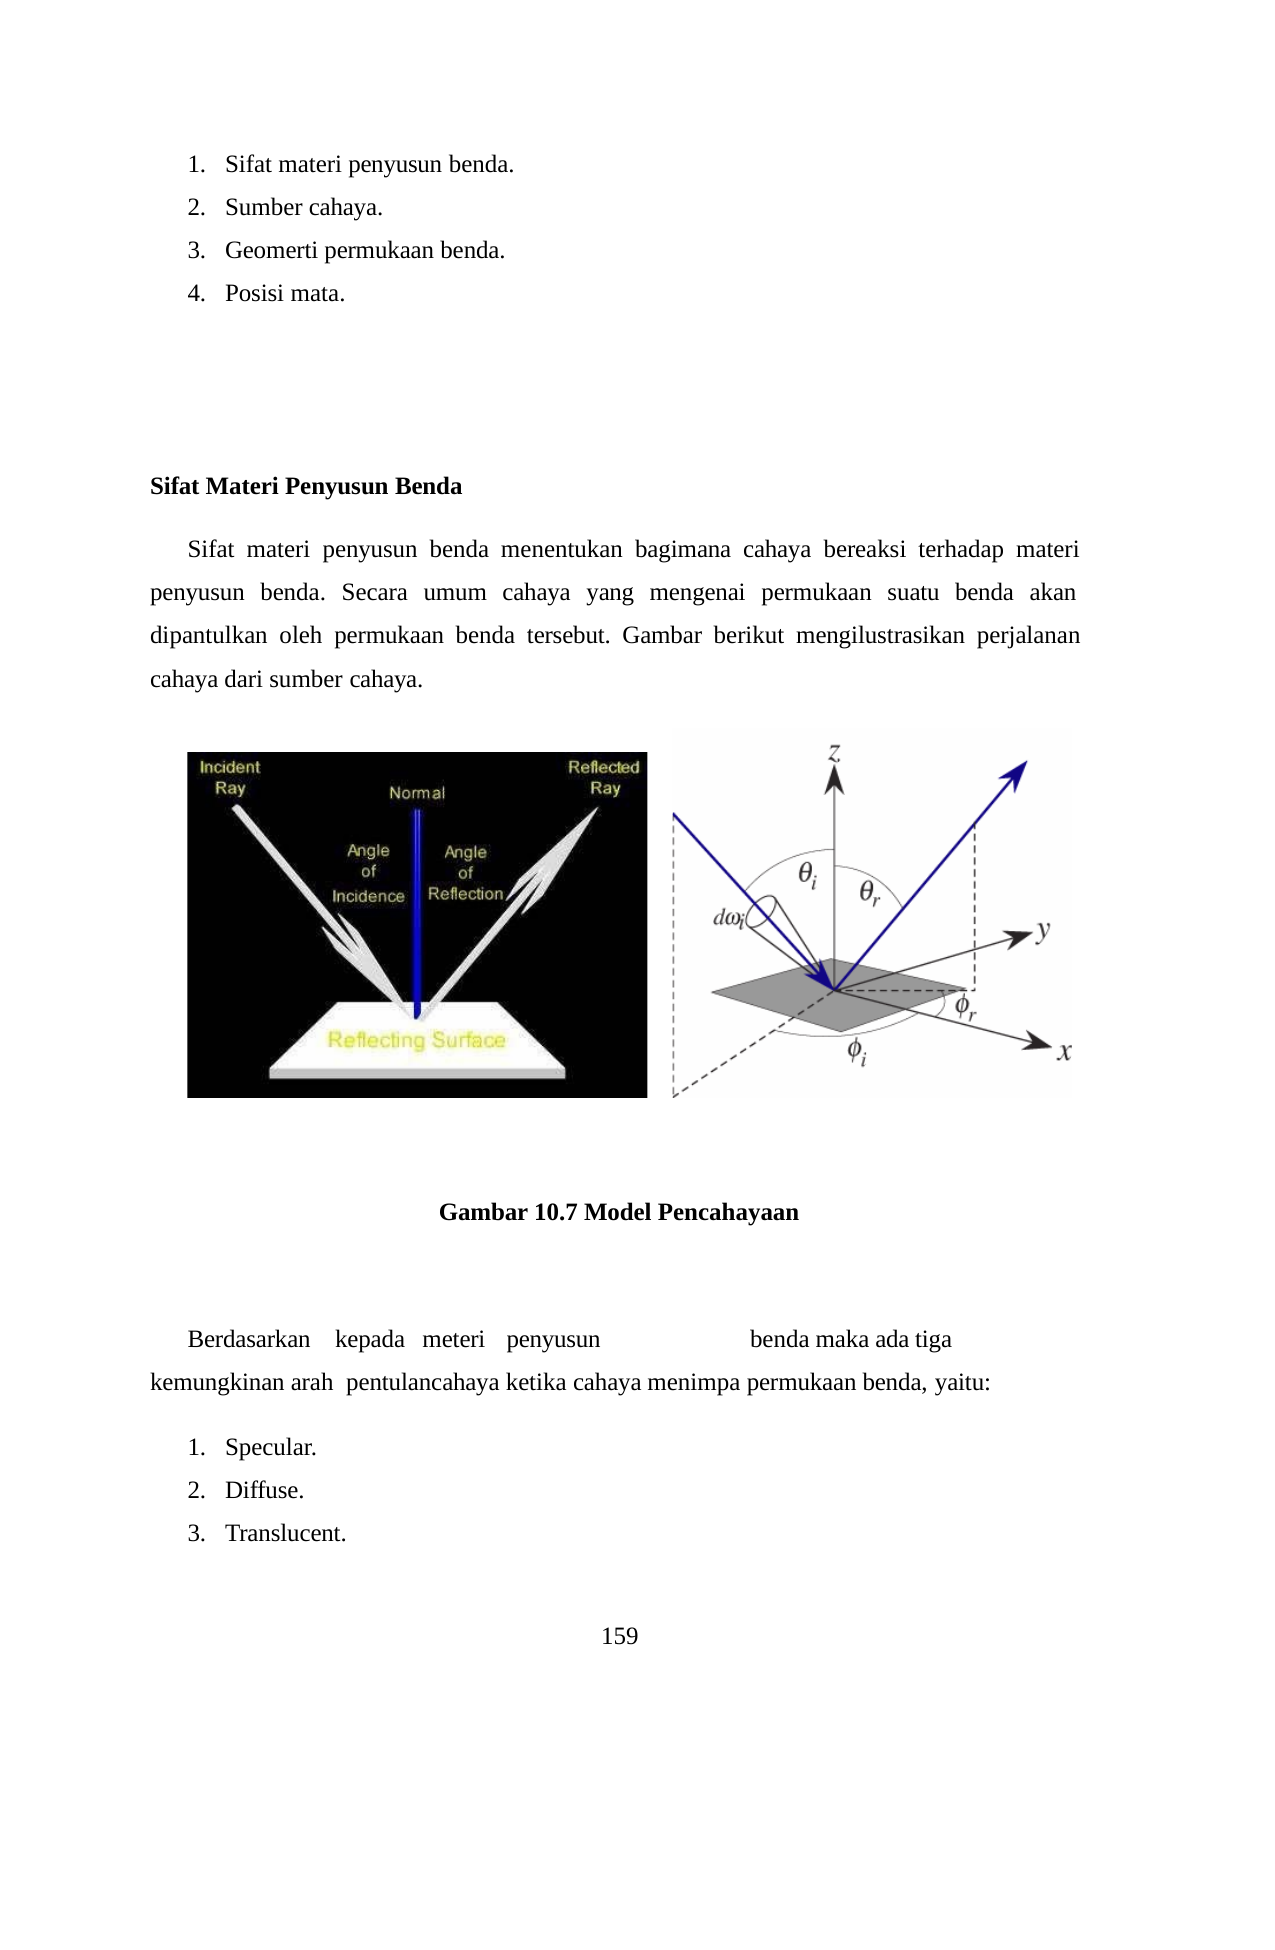

Sifat materi penyusun benda.
Sumber cahaya.
Geomerti permukaan benda.
Posisi mata.
Sifat Materi Penyusun Benda
Sifat materi penyusun benda menentukan bagimana cahaya bereaksi terhadap materi  penyusun benda. Secara umum cahaya yang mengenai permukaan suatu benda akan  dipantulkan oleh permukaan benda tersebut. Gambar berikut mengilustrasikan perjalanan  cahaya dari sumber cahaya.

Gambar 10.7 Model Pencahayaan
Berdasarkan    kepada  meteri   penyusun	benda maka ada tiga kemungkinan arah  pentulancahaya ketika cahaya menimpa permukaan benda, yaitu:

Specular.
Diffuse.
Translucent.
159